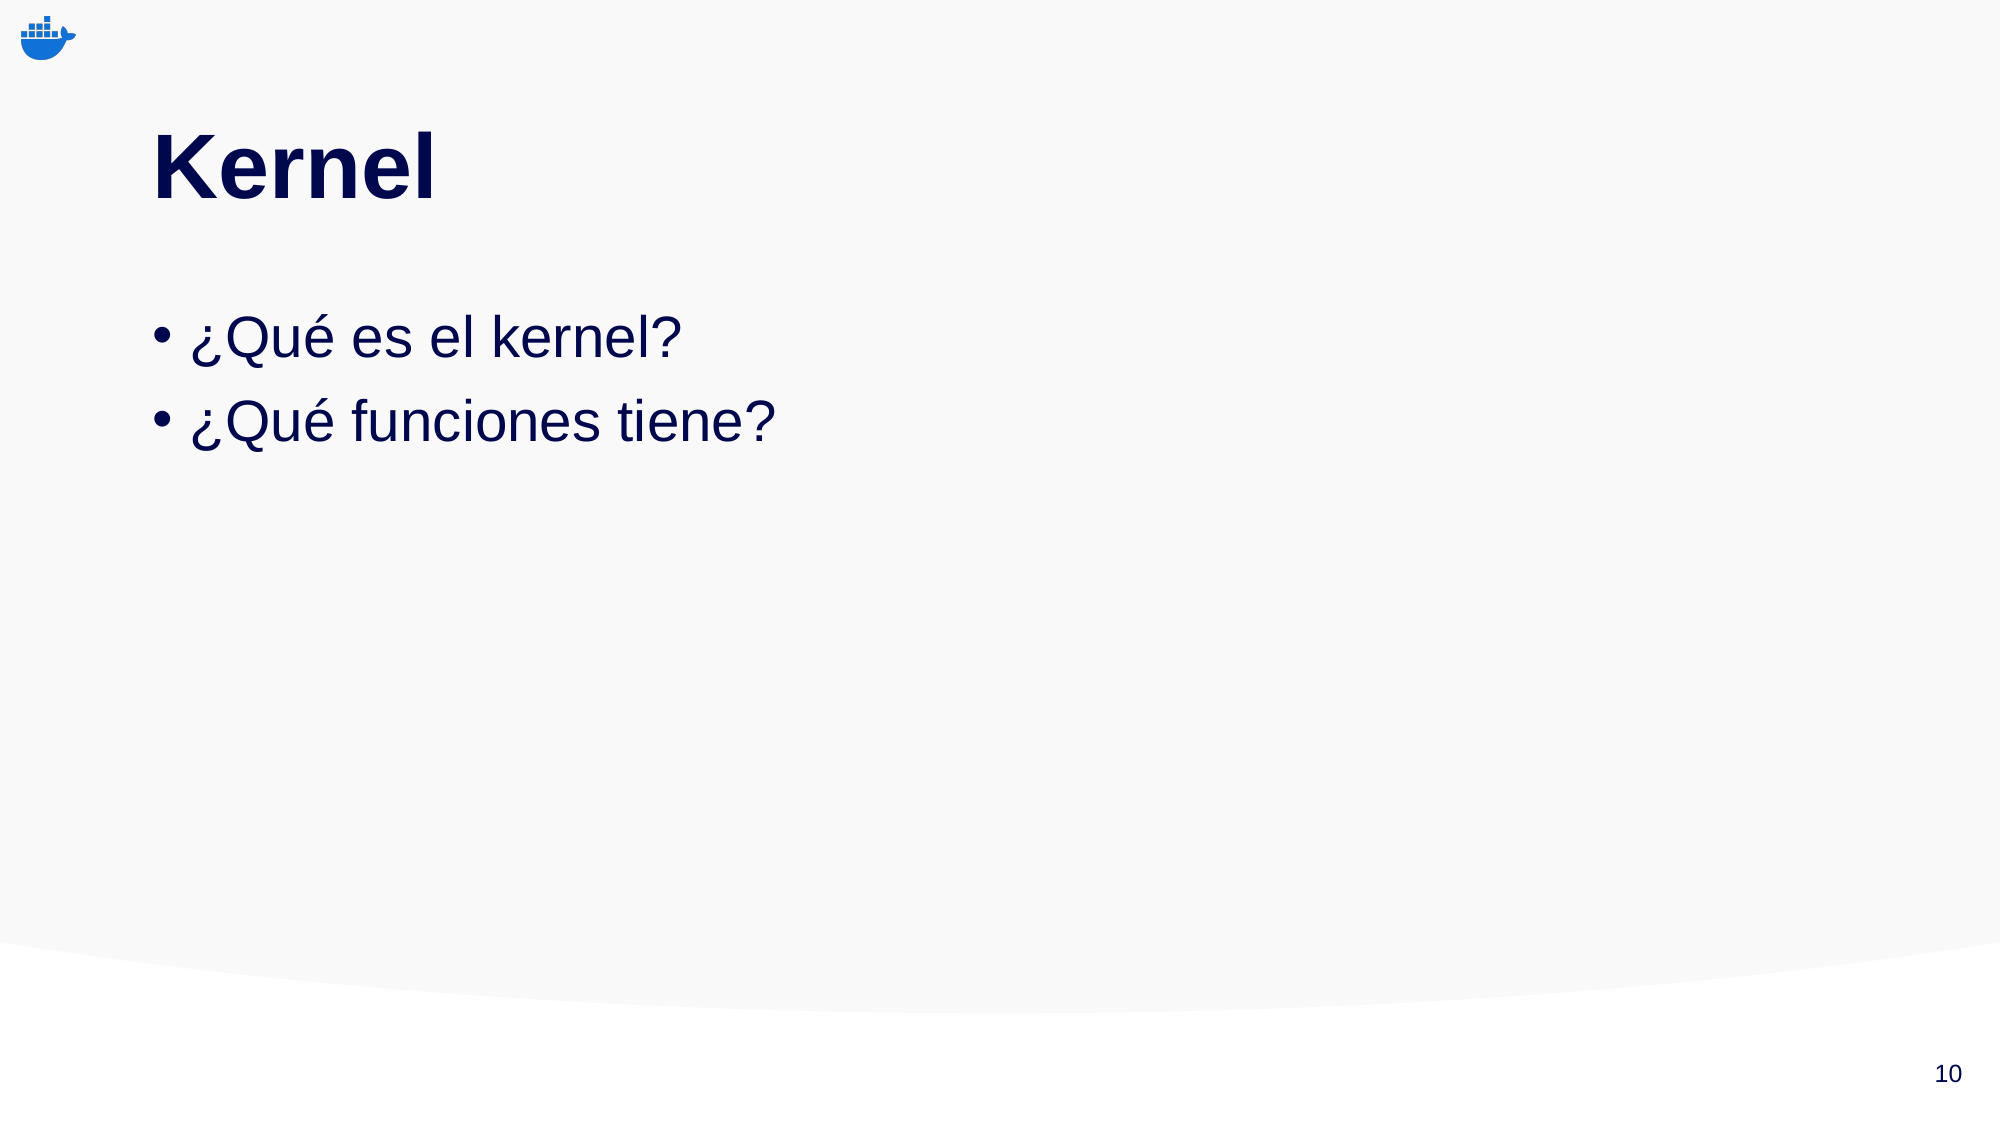

# Kernel
¿Qué es el kernel?
¿Qué funciones tiene?
10